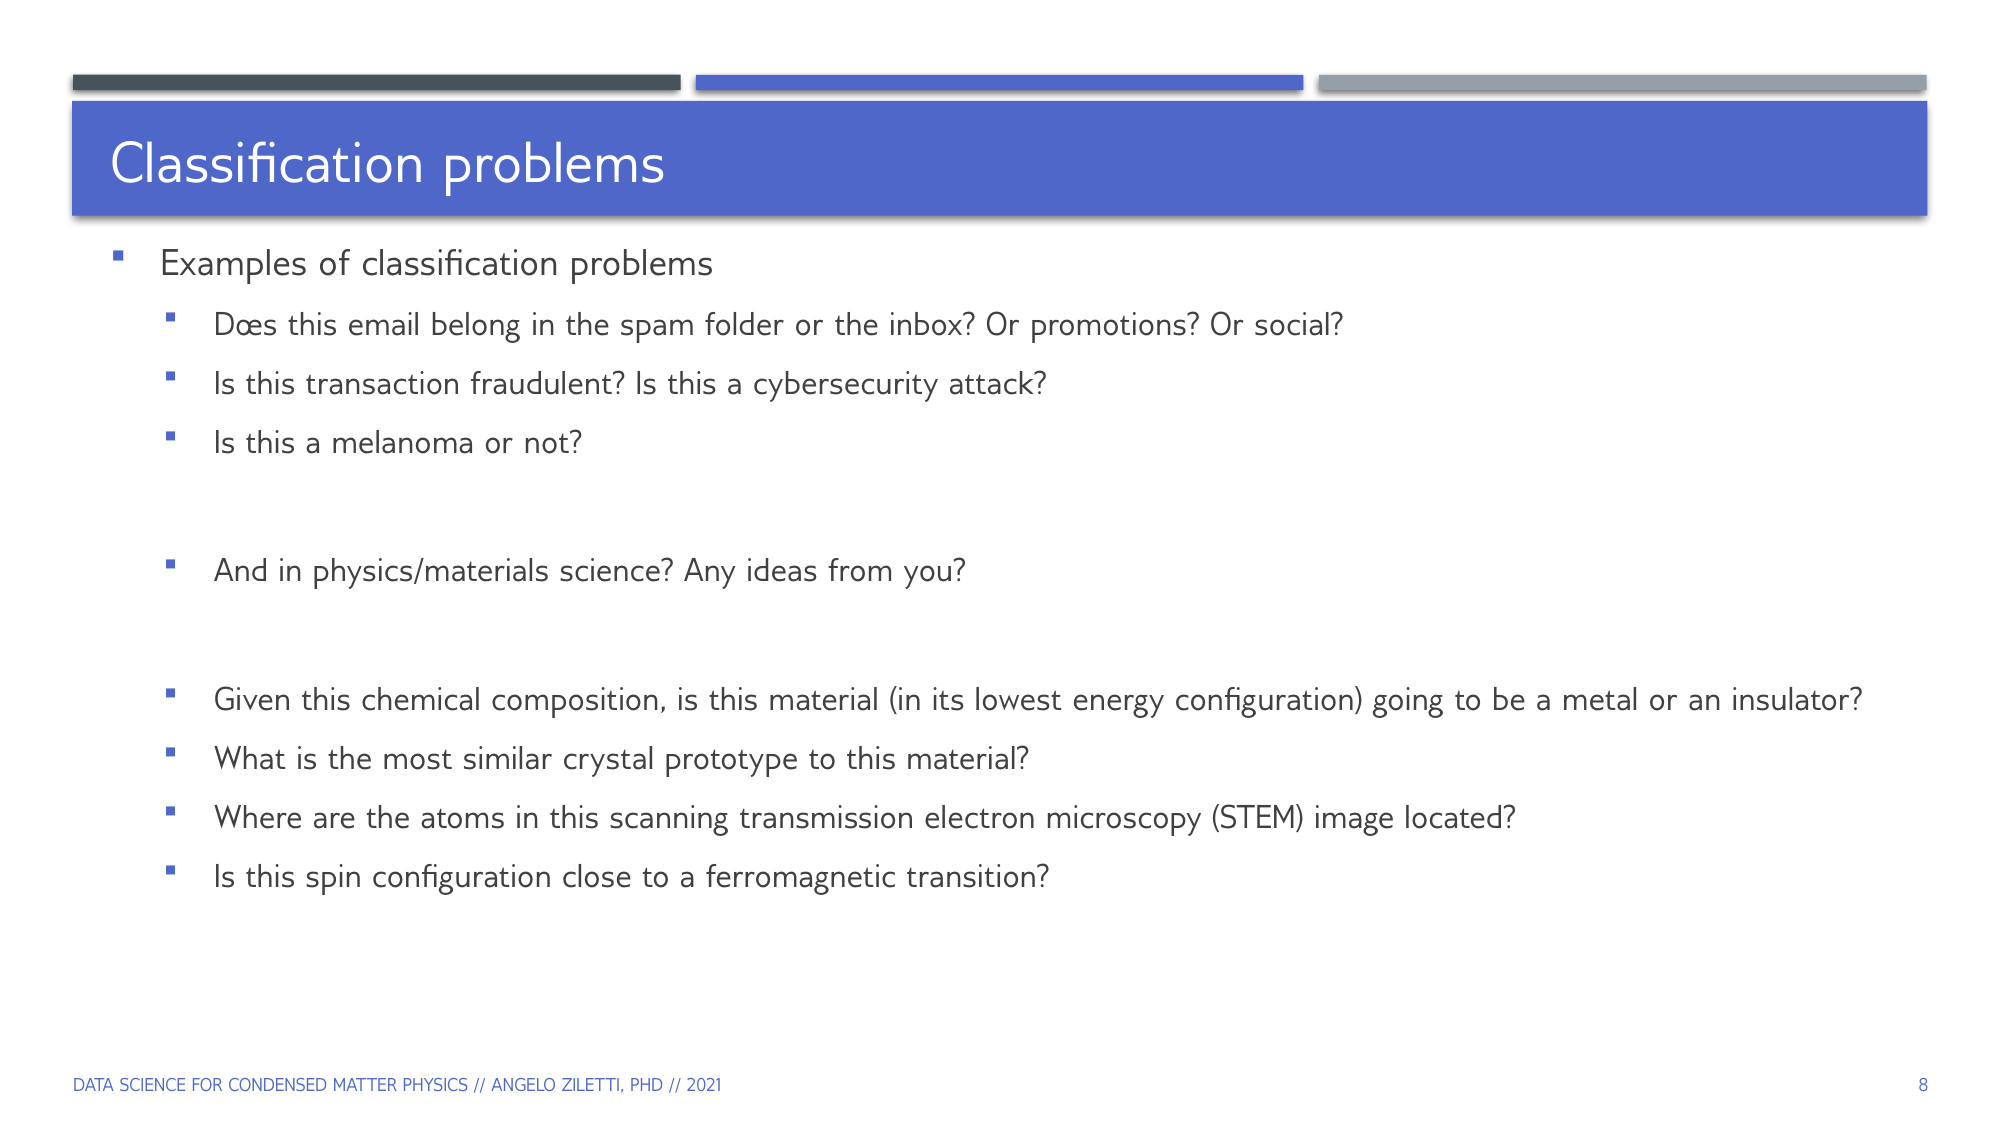

# Classification problems
Examples of classification problems
Does this email belong in the spam folder or the inbox? Or promotions? Or social?
Is this transaction fraudulent? Is this a cybersecurity attack?
Is this a melanoma or not?

And in physics/materials science? Any ideas from you?

Given this chemical composition, is this material (in its lowest energy configuration) going to be a metal or an insulator?
What is the most similar crystal prototype to this material?
Where are the atoms in this scanning transmission electron microscopy (STEM) image located?
Is this spin configuration close to a ferromagnetic transition?

Data Science for Condensed Matter Physics // Angelo Ziletti, PhD // 2021
8